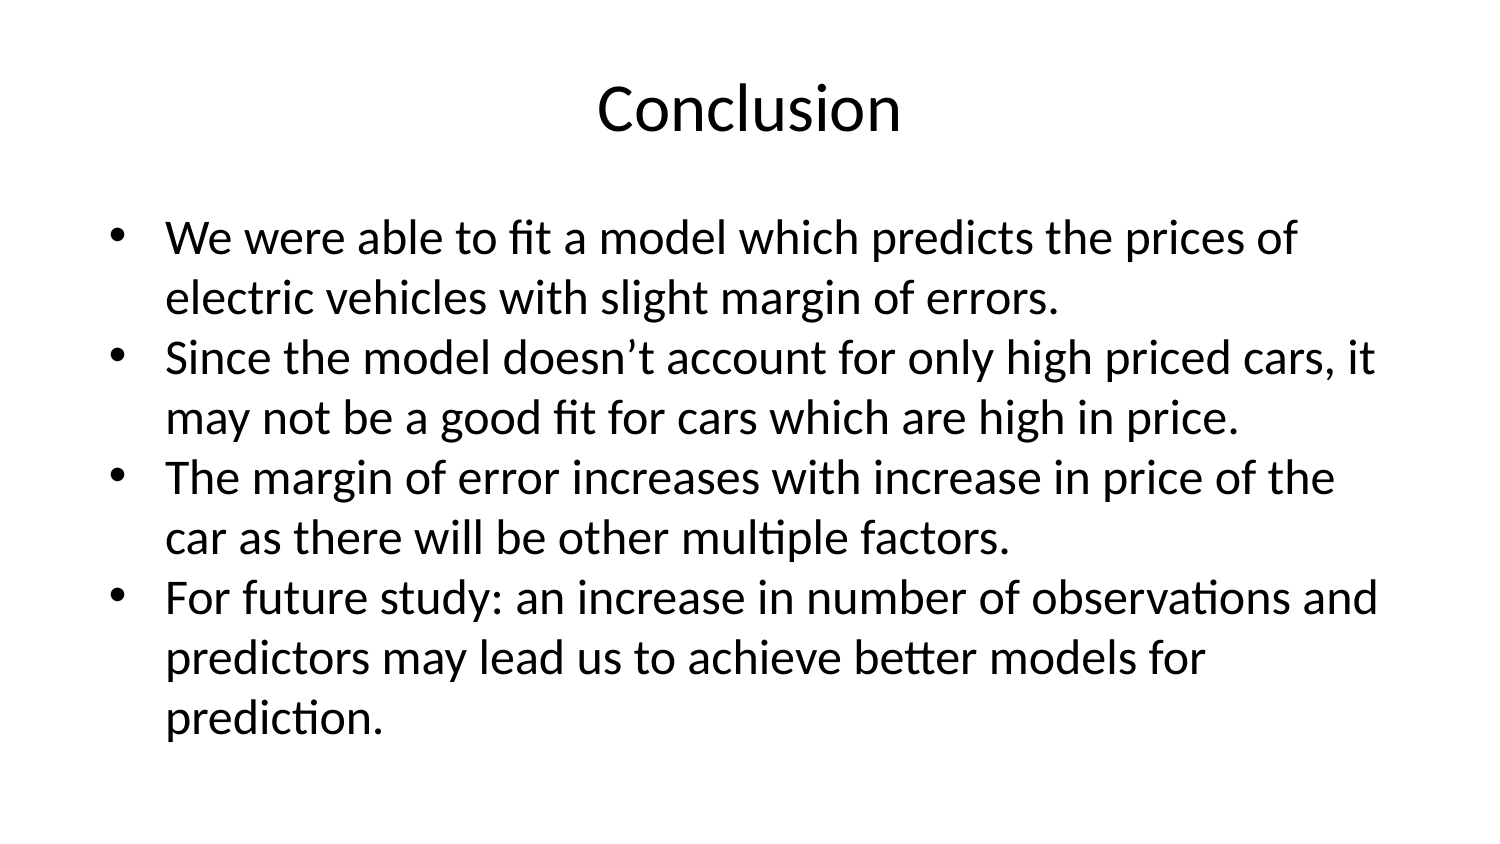

# Conclusion
We were able to fit a model which predicts the prices of electric vehicles with slight margin of errors.
Since the model doesn’t account for only high priced cars, it may not be a good fit for cars which are high in price.
The margin of error increases with increase in price of the car as there will be other multiple factors.
For future study: an increase in number of observations and predictors may lead us to achieve better models for prediction.